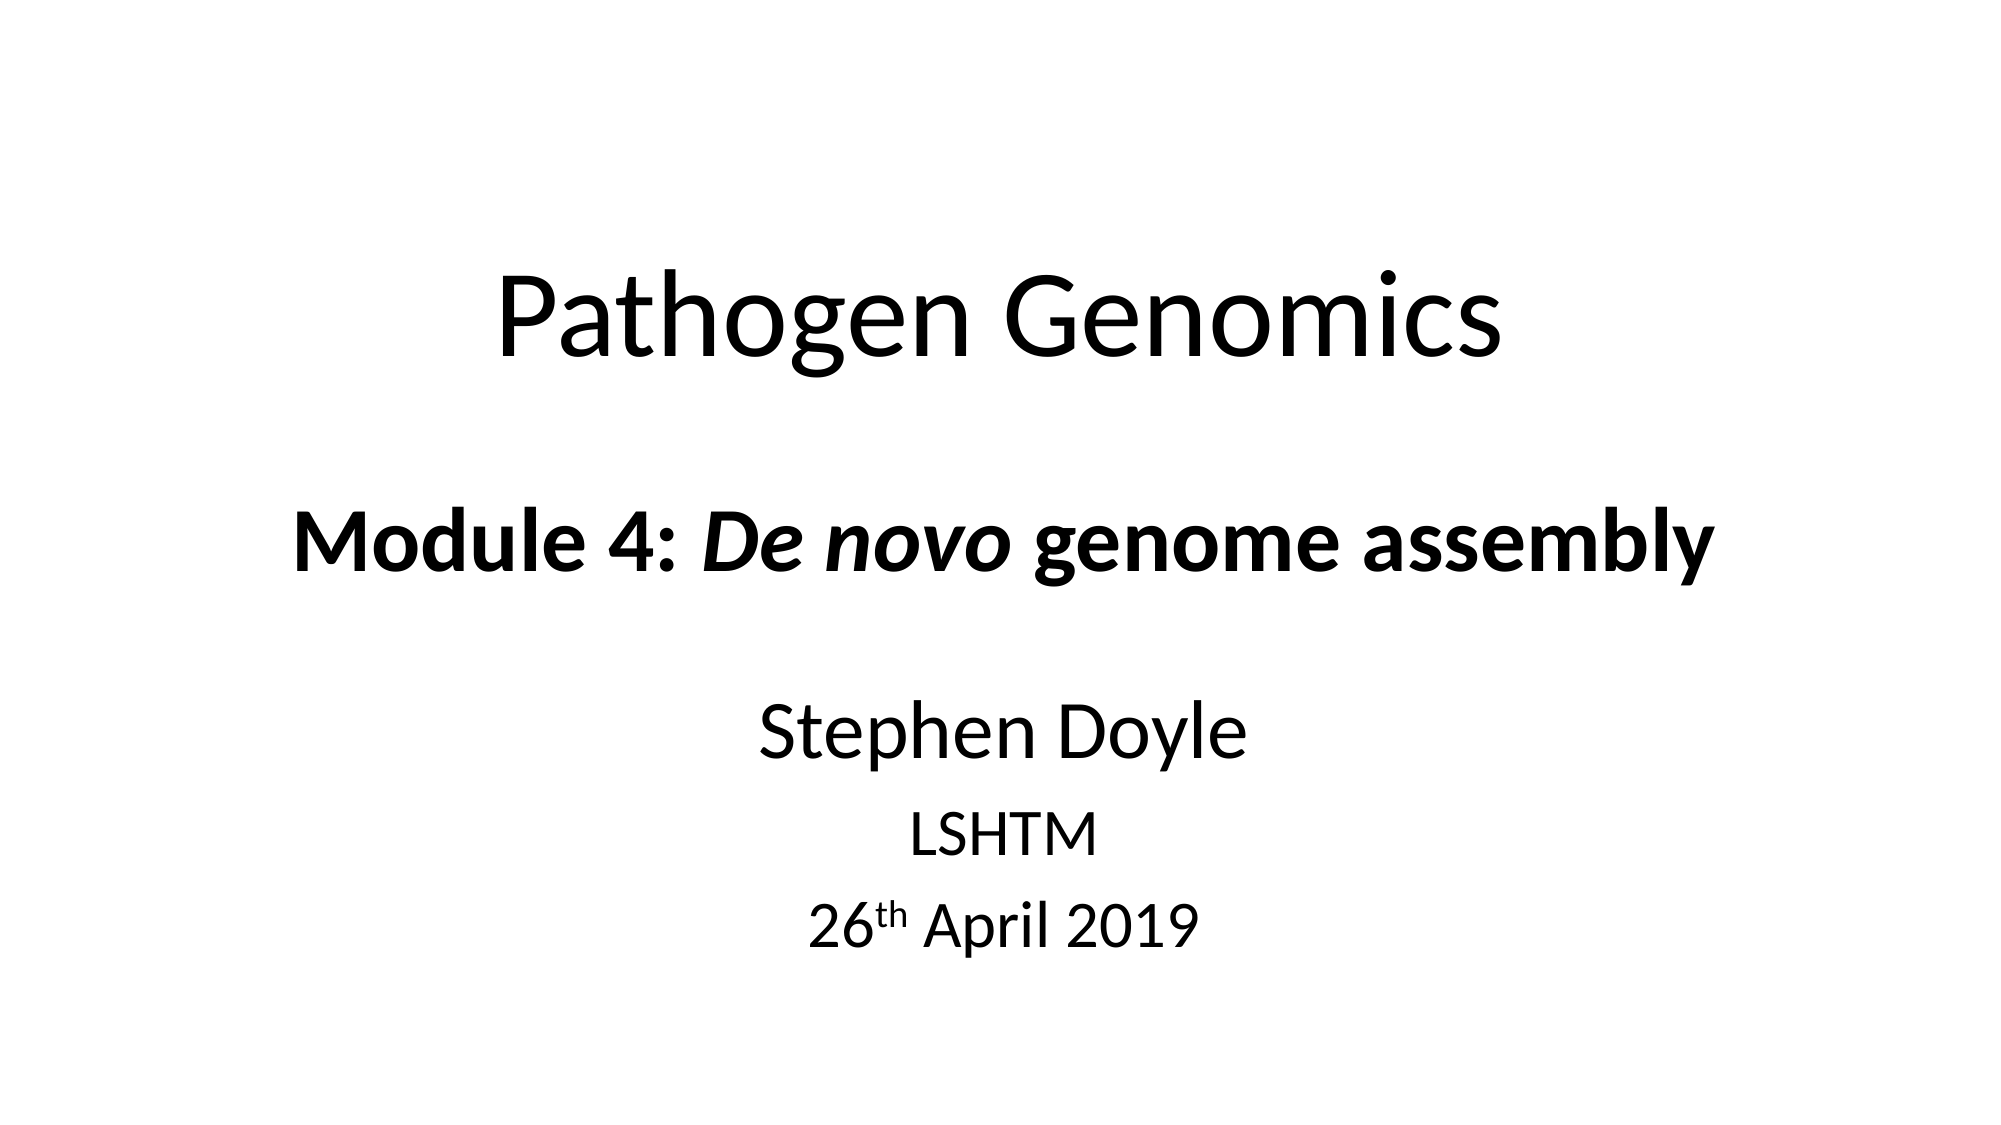

# Pathogen Genomics
Module 4: De novo genome assembly

Stephen Doyle
LSHTM
26th April 2019